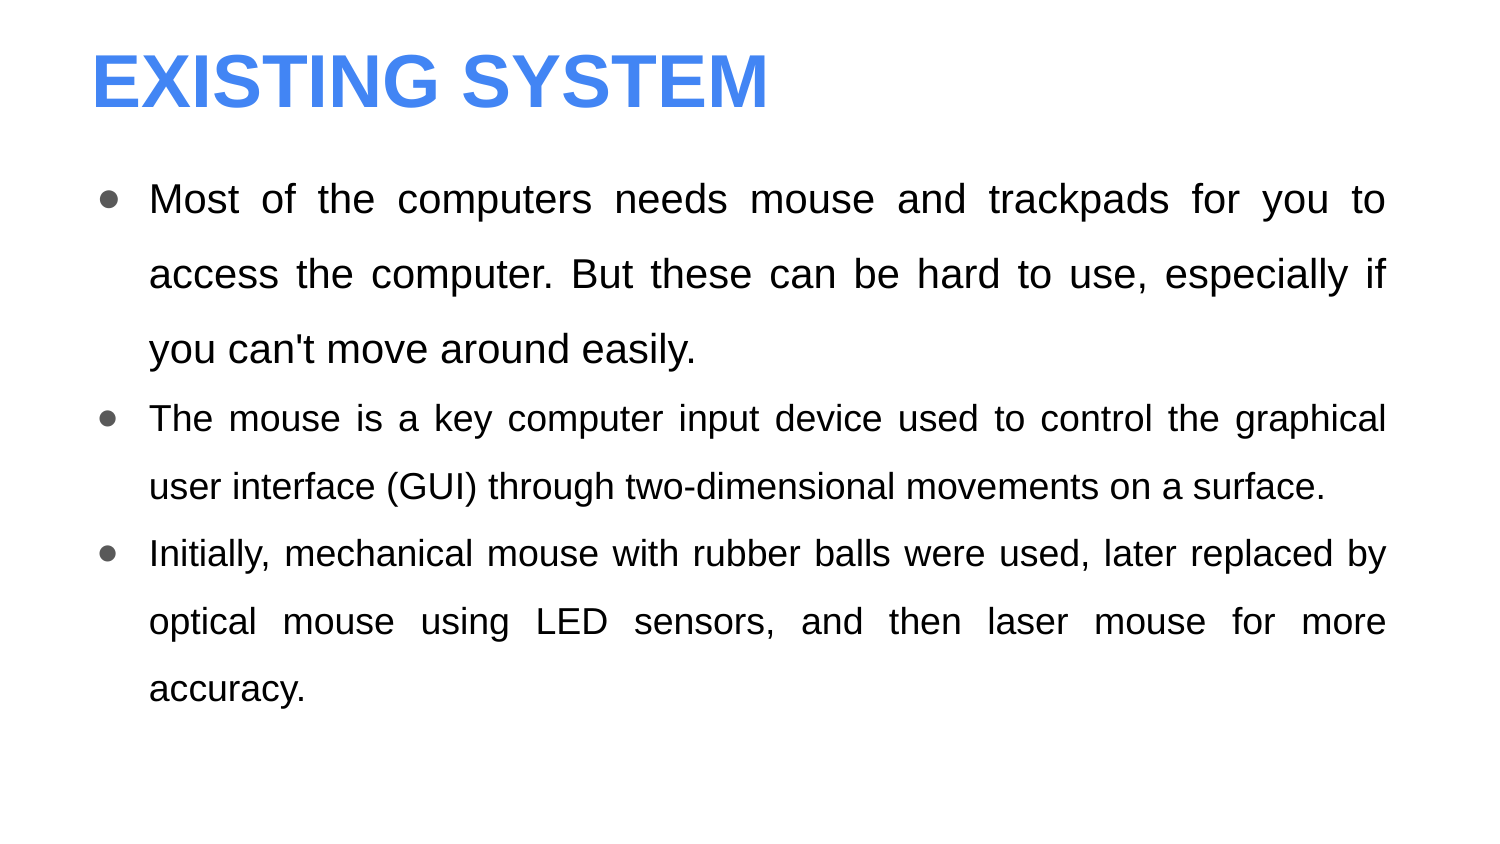

EXISTING SYSTEM
Most of the computers needs mouse and trackpads for you to access the computer. But these can be hard to use, especially if you can't move around easily.
The mouse is a key computer input device used to control the graphical user interface (GUI) through two-dimensional movements on a surface.
Initially, mechanical mouse with rubber balls were used, later replaced by optical mouse using LED sensors, and then laser mouse for more accuracy.